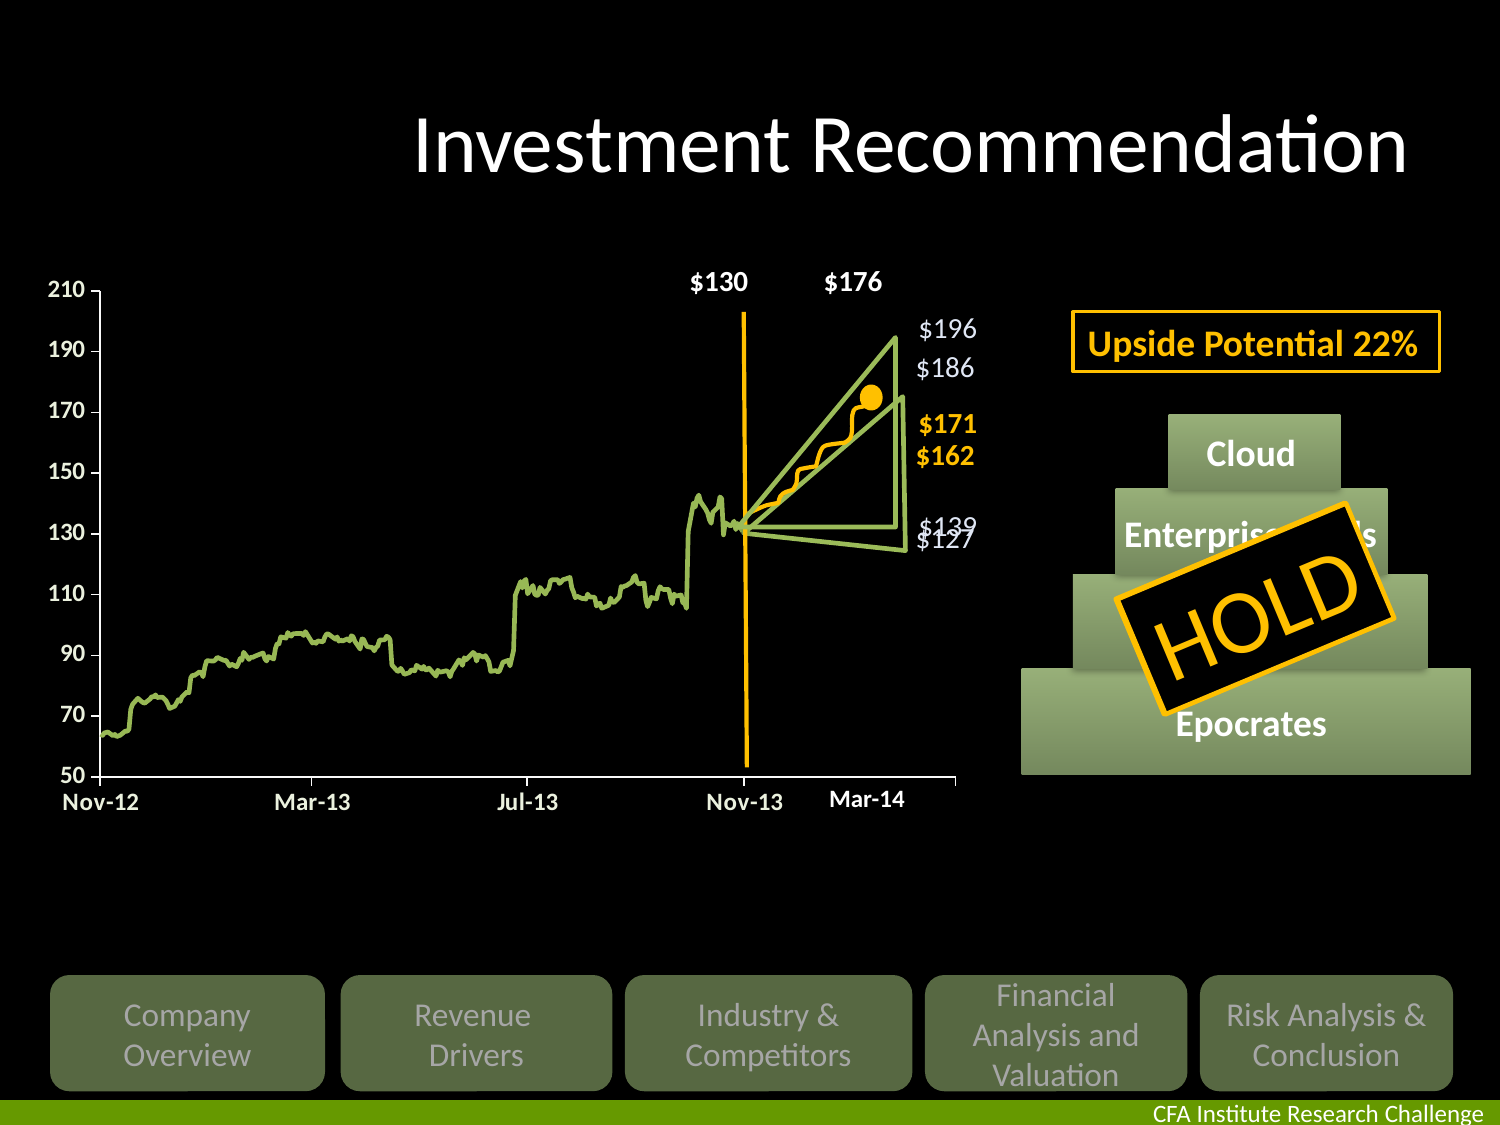

# Investment Recommendation
$130
$176

### Chart

| Category |  |
|---|---|
| 41596 | 130.73 |
| 41593 | 133.44 |
| 41592 | 131.438 |
| 41591 | 134.19 |
| 41590 | 133.13 |
| 41589 | 132.58 |
| 41586 | 133.67 |
| 41585 | 129.692 |
| 41584 | 141.6 |
| 41583 | 142.15 |
| 41582 | 138.84 |
| 41579 | 137.16 |
| 41578 | 133.51 |
| 41577 | 134.72 |
| 41576 | 136.89 |
| 41575 | 138.02 |
| 41572 | 140.6 |
| 41571 | 142.754 |
| 41570 | 141.762 |
| 41569 | 138.87 |
| 41568 | 140.13 |
| 41565 | 130.832 |
| 41564 | 105.465 |
| 41563 | 107.168 |
| 41562 | 107.21 |
| 41561 | 109.87 |
| 41558 | 109.49 |
| 41557 | 110.18 |
| 41556 | 106.998 |
| 41555 | 108.87 |
| 41554 | 111.71 |
| 41551 | 111.68 |
| 41550 | 111.98 |
| 41549 | 112.59 |
| 41548 | 111.26 |
| 41547 | 108.582 |
| 41544 | 109.07 |
| 41543 | 107.38 |
| 41542 | 106.04 |
| 41541 | 108.08 |
| 41540 | 113.77 |
| 41537 | 113.51 |
| 41536 | 114.11 |
| 41535 | 116.27 |
| 41534 | 115.66 |
| 41533 | 114.15 |
| 41530 | 112.97 |
| 41529 | 112.84 |
| 41528 | 112.39 |
| 41527 | 112.68 |
| 41526 | 109.2 |
| 41523 | 107.36 |
| 41522 | 107.63 |
| 41521 | 108.87 |
| 41520 | 106.49 |
| 41516 | 105.49 |
| 41515 | 107.173 |
| 41514 | 106.91 |
| 41513 | 106.248 |
| 41512 | 109.11 |
| 41509 | 109.26 |
| 41508 | 110.16 |
| 41507 | 108.51 |
| 41506 | 108.74 |
| 41505 | 108.69 |
| 41502 | 109.466 |
| 41501 | 108.95 |
| 41500 | 110.82 |
| 41499 | 112.27 |
| 41498 | 115.66 |
| 41495 | 115.05 |
| 41494 | 114.91 |
| 41493 | 114.16 |
| 41492 | 113.66 |
| 41491 | 114.91 |
| 41488 | 114.91 |
| 41487 | 114.56 |
| 41486 | 111.95 |
| 41485 | 111.38 |
| 41484 | 110.18 |
| 41481 | 112.39 |
| 41480 | 109.85 |
| 41479 | 109.74 |
| 41478 | 110.21 |
| 41477 | 113.0 |
| 41474 | 110.27 |
| 41473 | 115.01 |
| 41472 | 114.5 |
| 41471 | 112.19 |
| 41470 | 114.29 |
| 41467 | 109.75 |
| 41466 | 91.57 |
| 41465 | 89.07 |
| 41464 | 86.552 |
| 41463 | 88.35 |
| 41460 | 87.75 |
| 41458 | 84.84 |
| 41457 | 84.53 |
| 41456 | 85.02 |
| 41453 | 84.728 |
| 41452 | 87.9 |
| 41451 | 88.94 |
| 41450 | 89.94 |
| 41449 | 89.41 |
| 41446 | 90.12 |
| 41445 | 88.12 |
| 41444 | 90.5 |
| 41443 | 90.97 |
| 41442 | 90.29 |
| 41439 | 88.54 |
| 41438 | 89.24 |
| 41437 | 86.69 |
| 41436 | 87.92 |
| 41435 | 88.49 |
| 41432 | 85.6 |
| 41431 | 84.77 |
| 41430 | 82.93 |
| 41429 | 84.47 |
| 41428 | 84.96 |
| 41425 | 84.55 |
| 41424 | 84.55 |
| 41423 | 85.09 |
| 41422 | 83.18 |
| 41418 | 85.82 |
| 41417 | 85.24 |
| 41416 | 85.21 |
| 41415 | 86.37 |
| 41414 | 85.49 |
| 41411 | 86.73 |
| 41410 | 84.9 |
| 41409 | 85.044 |
| 41408 | 85.26 |
| 41407 | 84.31 |
| 41404 | 83.75 |
| 41403 | 84.85 |
| 41402 | 85.76 |
| 41401 | 84.72 |
| 41400 | 84.88 |
| 41397 | 86.82 |
| 41396 | 95.15 |
| 41395 | 96.01 |
| 41394 | 96.26 |
| 41393 | 95.14 |
| 41390 | 95.03 |
| 41389 | 93.08 |
| 41388 | 92.6 |
| 41387 | 91.48 |
| 41386 | 92.56 |
| 41383 | 92.89 |
| 41382 | 93.87 |
| 41381 | 95.21 |
| 41380 | 95.42 |
| 41379 | 92.08 |
| 41376 | 94.66 |
| 41375 | 96.17 |
| 41374 | 96.45 |
| 41373 | 94.71 |
| 41372 | 95.5 |
| 41369 | 94.7 |
| 41368 | 95.08 |
| 41367 | 94.66 |
| 41366 | 96.07 |
| 41365 | 95.31 |
| 41361 | 97.04 |
| 41360 | 97.01 |
| 41359 | 96.04 |
| 41358 | 94.44 |
| 41355 | 94.78 |
| 41354 | 93.94 |
| 41353 | 94.414 |
| 41352 | 94.056 |
| 41351 | 95.0 |
| 41348 | 97.822 |
| 41347 | 96.55 |
| 41346 | 97.19 |
| 41345 | 97.22 |
| 41344 | 97.23 |
| 41341 | 97.13 |
| 41340 | 96.32 |
| 41339 | 96.65 |
| 41338 | 97.54 |
| 41337 | 95.64 |
| 41334 | 96.09 |
| 41333 | 93.79 |
| 41332 | 93.89 |
| 41331 | 92.26 |
| 41330 | 88.78 |
| 41327 | 89.64 |
| 41326 | 88.15 |
| 41325 | 88.87 |
| 41324 | 90.81 |
| 41320 | 89.88 |
| 41319 | 89.592 |
| 41318 | 89.32 |
| 41317 | 89.36 |
| 41316 | 88.66 |
| 41313 | 91.02 |
| 41312 | 88.37 |
| 41311 | 88.98 |
| 41310 | 87.36 |
| 41309 | 86.23 |
| 41306 | 87.12 |
| 41305 | 86.47 |
| 41304 | 87.42 |
| 41303 | 88.4 |
| 41302 | 88.29 |
| 41299 | 89.07 |
| 41298 | 89.34 |
| 41297 | 88.54 |
| 41296 | 88.12 |
| 41292 | 88.25 |
| 41291 | 86.19 |
| 41290 | 82.97 |
| 41289 | 84.27 |
| 41288 | 84.59 |
| 41285 | 83.35 |
| 41284 | 83.51 |
| 41283 | 82.59 |
| 41282 | 77.64 |
| 41281 | 77.99 |
| 41278 | 76.35 |
| 41277 | 74.84 |
| 41276 | 75.44 |
| 41274 | 73.29 |
| 41271 | 72.52 |
| 41270 | 73.91 |
| 41269 | 75.08 |
| 41267 | 76.26 |
| 41264 | 76.14 |
| 41263 | 77.01 |
| 41262 | 76.25 |
| 41261 | 76.5 |
| 41260 | 75.68 |
| 41257 | 74.28 |
| 41256 | 74.45 |
| 41255 | 74.85 |
| 41254 | 75.37 |
| 41253 | 75.88 |
| 41250 | 73.885 |
| 41249 | 72.17 |
| 41248 | 65.71 |
| 41247 | 65.0 |
| 41246 | 65.14 |
| 41243 | 63.69 |
| 41242 | 63.5 |
| 41241 | 63.25 |
| 41240 | 64.01 |
| 41239 | 63.51 |
| 41236 | 64.79 |
| 41234 | 64.48 |
| 41233 | 63.65 |
| 41232 | 64.05 |
$196
Upside Potential 22%

$186

$171

Cloud
$162

$139
Enterprise Deals
$127
BUY
HOLD

Cross-Selling

Epocrates
Mar-14
Company Overview
Revenue
Drivers
Industry & Competitors
Financial Analysis and Valuation
Risk Analysis & Conclusion

CFA Institute Research Challenge